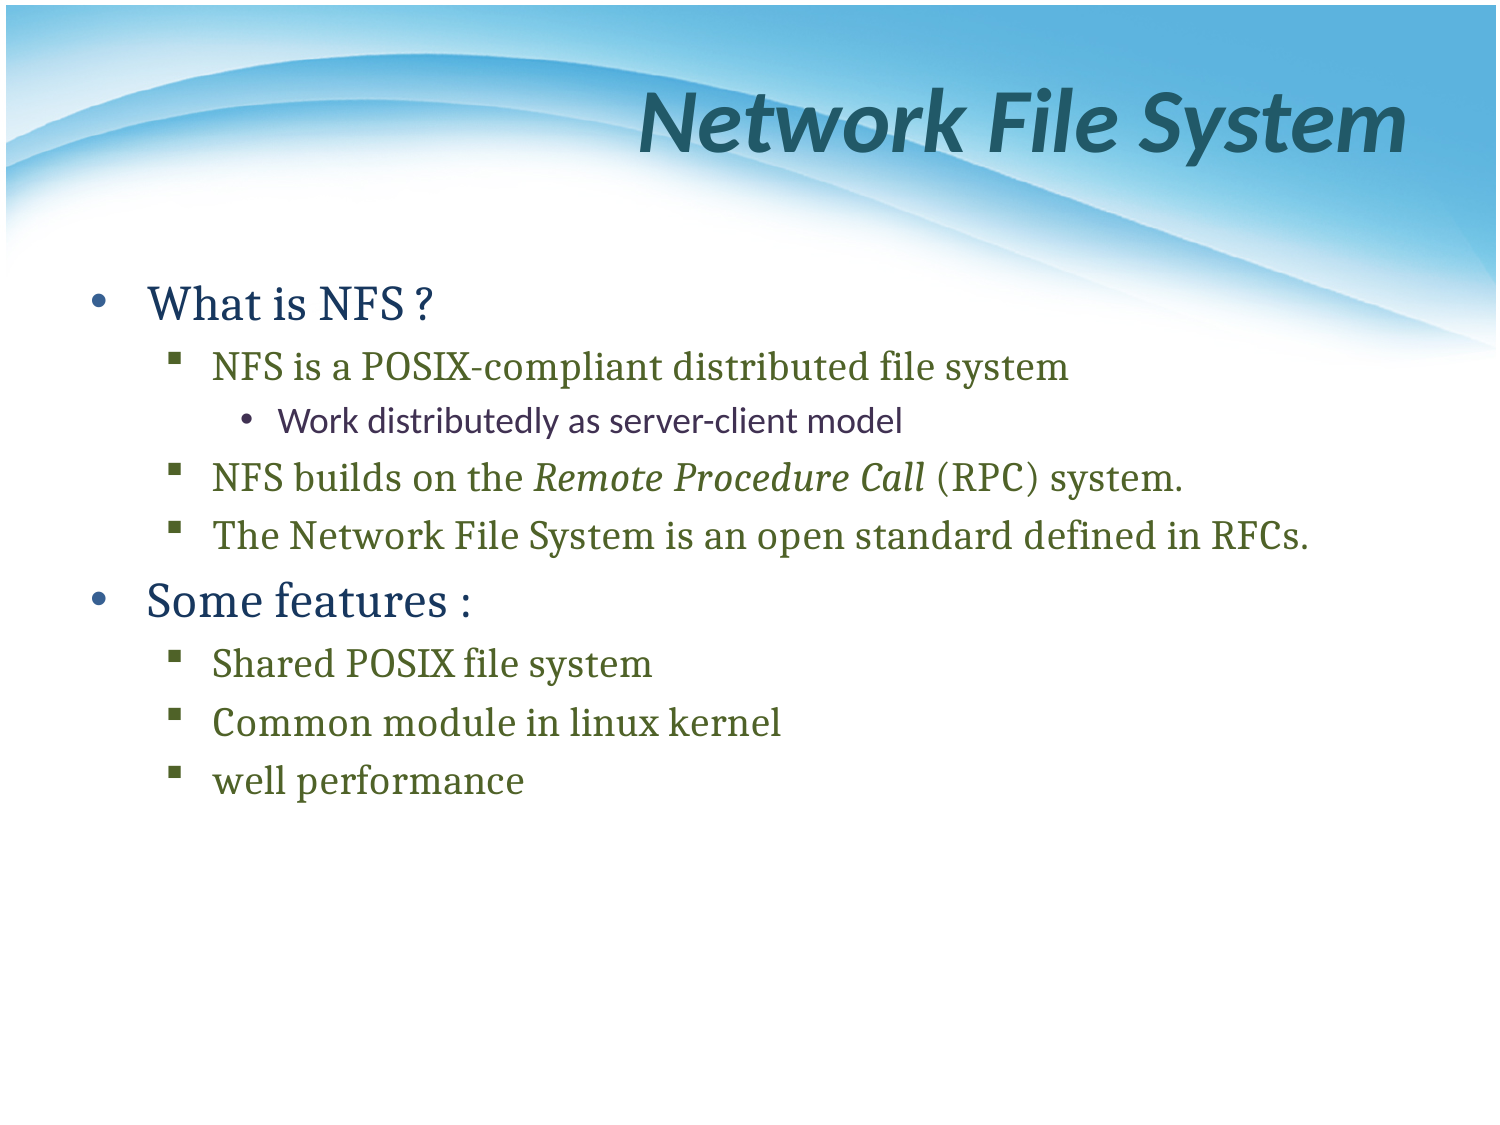

# Network File System
What is NFS ?
NFS is a POSIX-compliant distributed file system
Work distributedly as server-client model
NFS builds on the Remote Procedure Call (RPC) system.
The Network File System is an open standard defined in RFCs.
Some features :
Shared POSIX file system
Common module in linux kernel
well performance